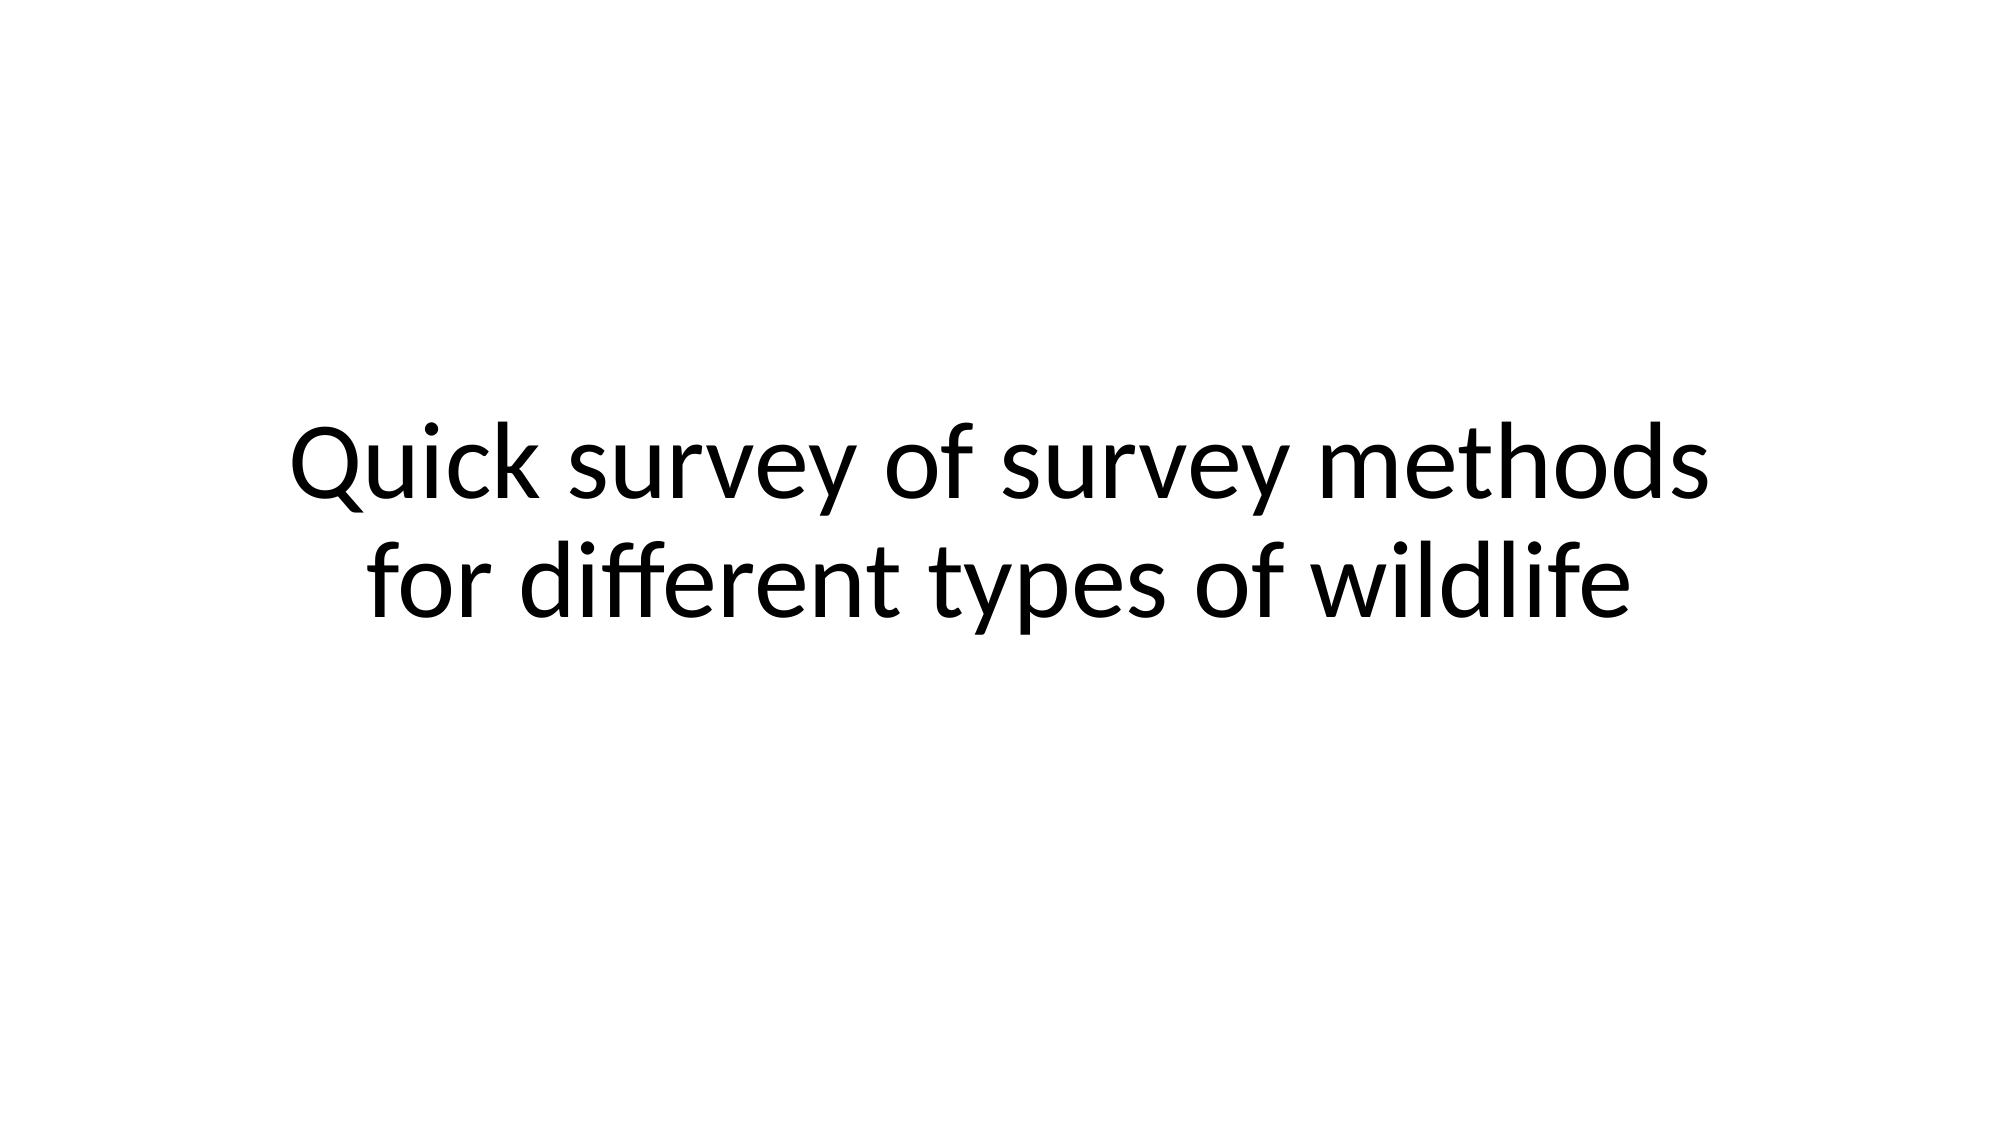

# Quick survey of survey methods for different types of wildlife